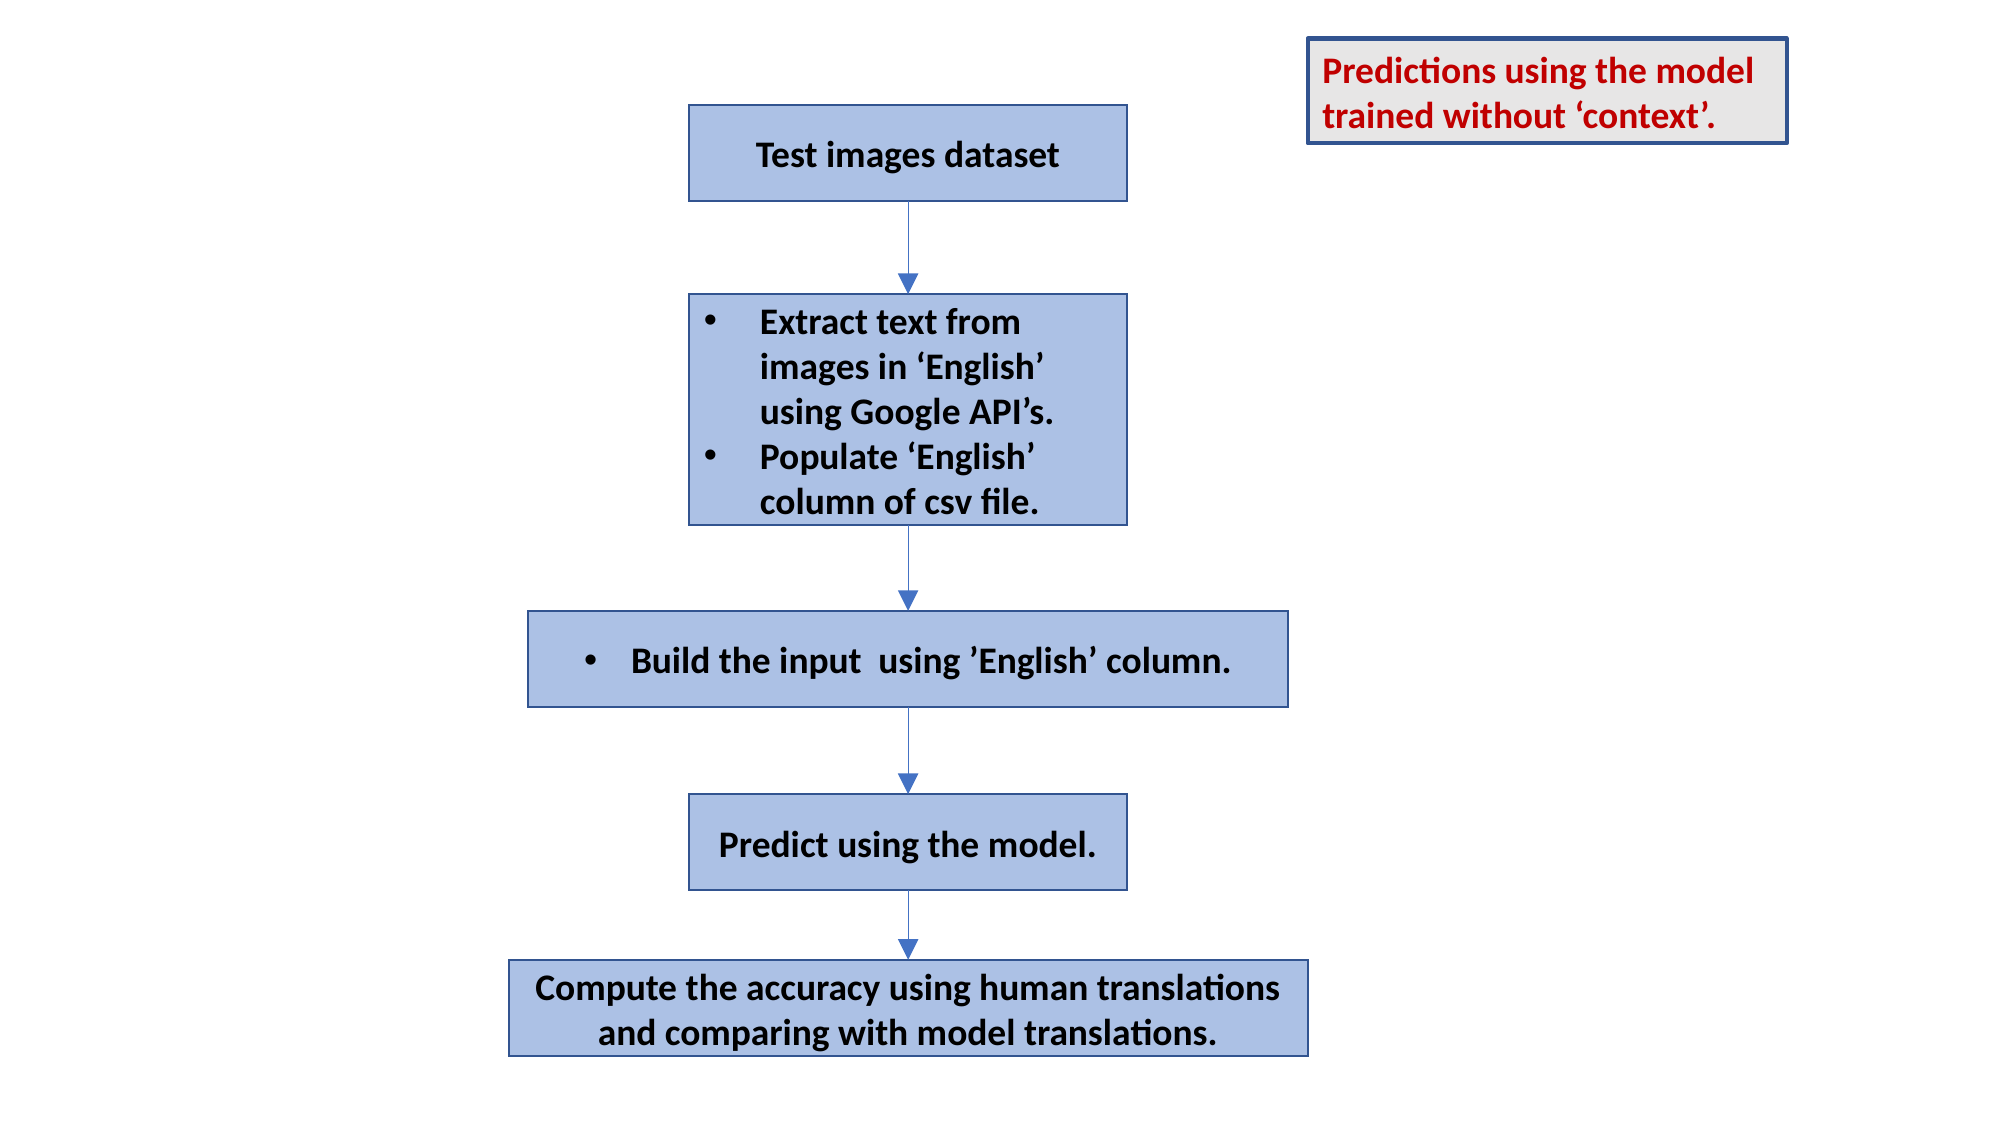

Predictions using the model trained without ‘context’.
Test images dataset
Extract text from images in ‘English’ using Google API’s.
Populate ‘English’ column of csv file.
Build the input  using ’English’ column.
Predict using the model.
Compute the accuracy using human translations and comparing with model translations.